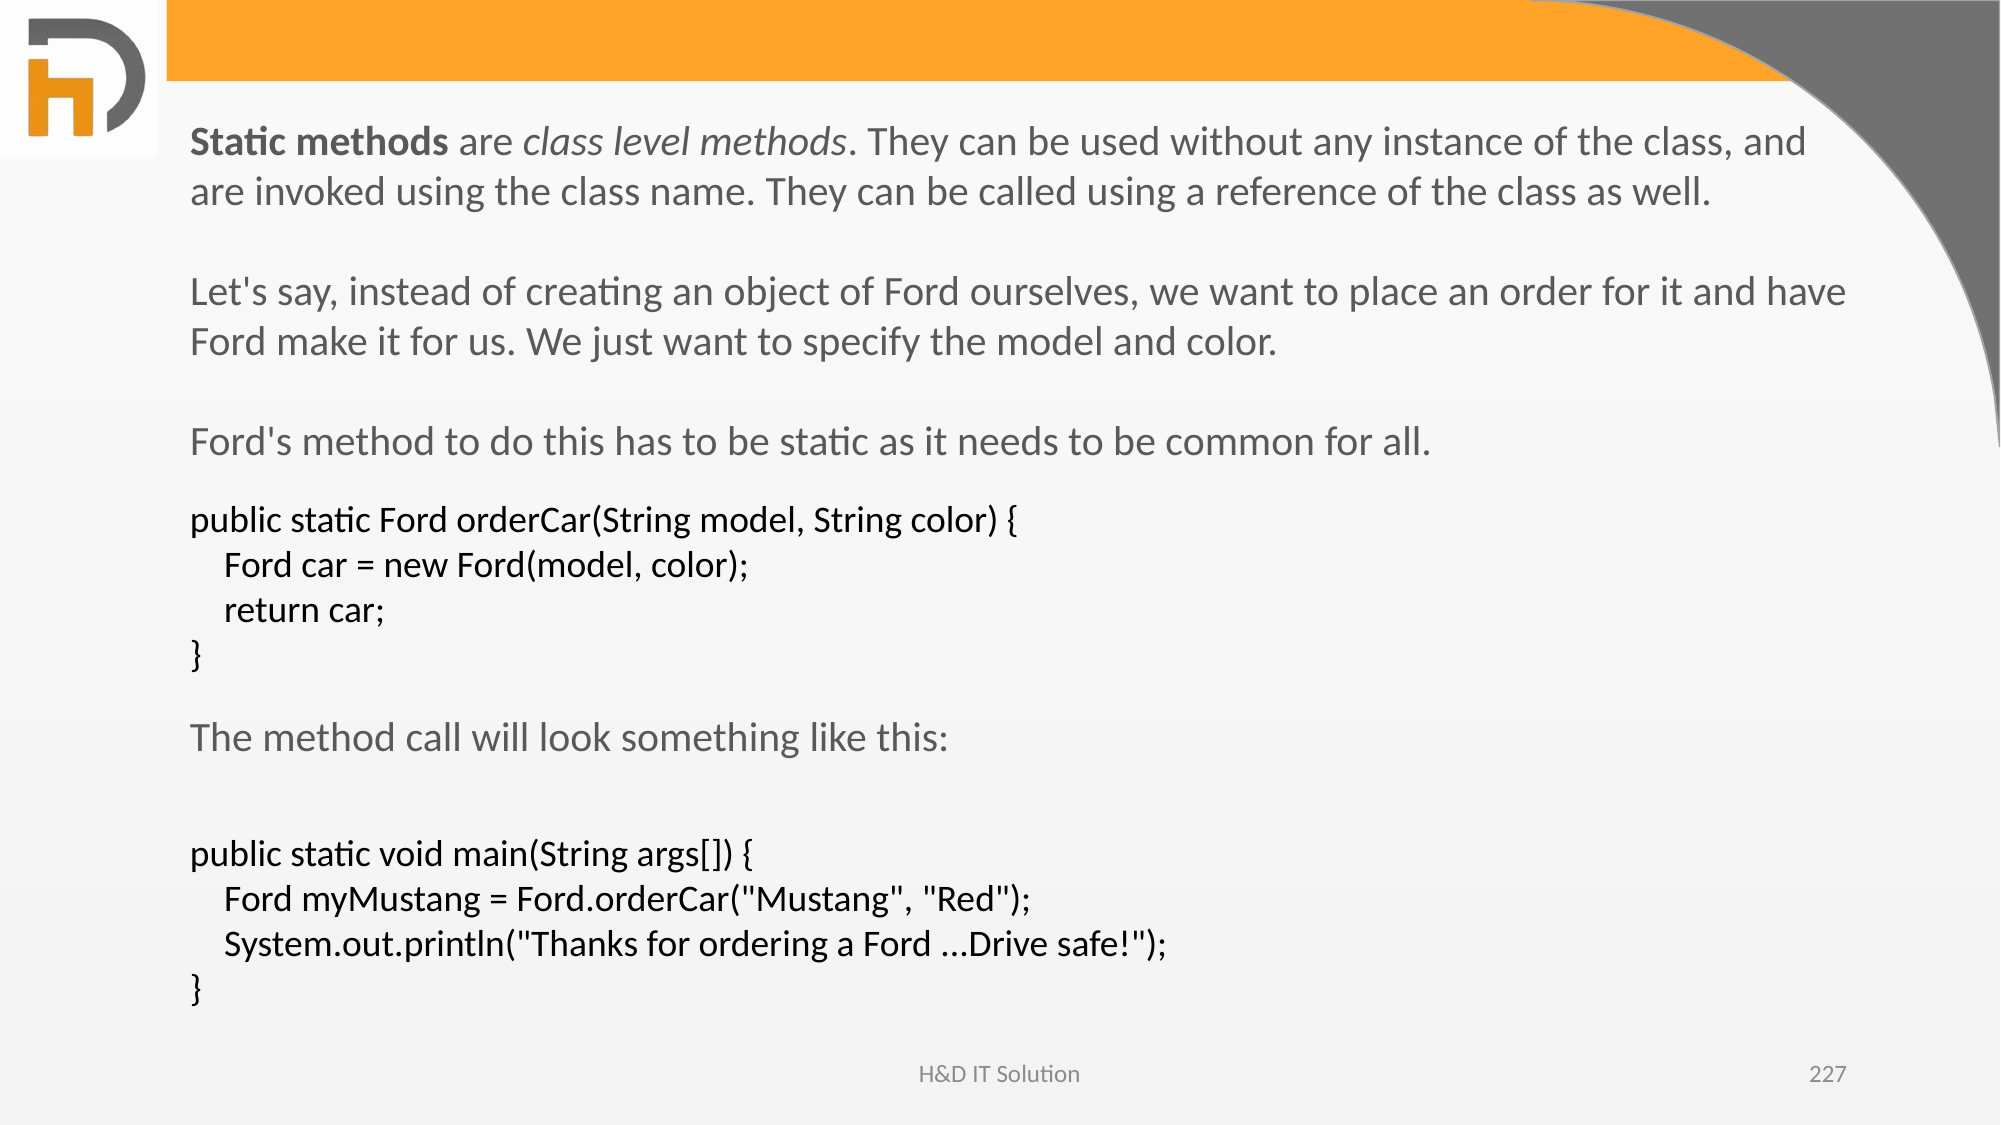

Static methods are class level methods. They can be used without any instance of the class, and are invoked using the class name. They can be called using a reference of the class as well.

Let's say, instead of creating an object of Ford ourselves, we want to place an order for it and have Ford make it for us. We just want to specify the model and color.

Ford's method to do this has to be static as it needs to be common for all.
public static Ford orderCar(String model, String color) {
    Ford car = new Ford(model, color);
    return car;
}
The method call will look something like this:
public static void main(String args[]) {
    Ford myMustang = Ford.orderCar("Mustang", "Red");
    System.out.println("Thanks for ordering a Ford ...Drive safe!");
}
H&D IT Solution
227